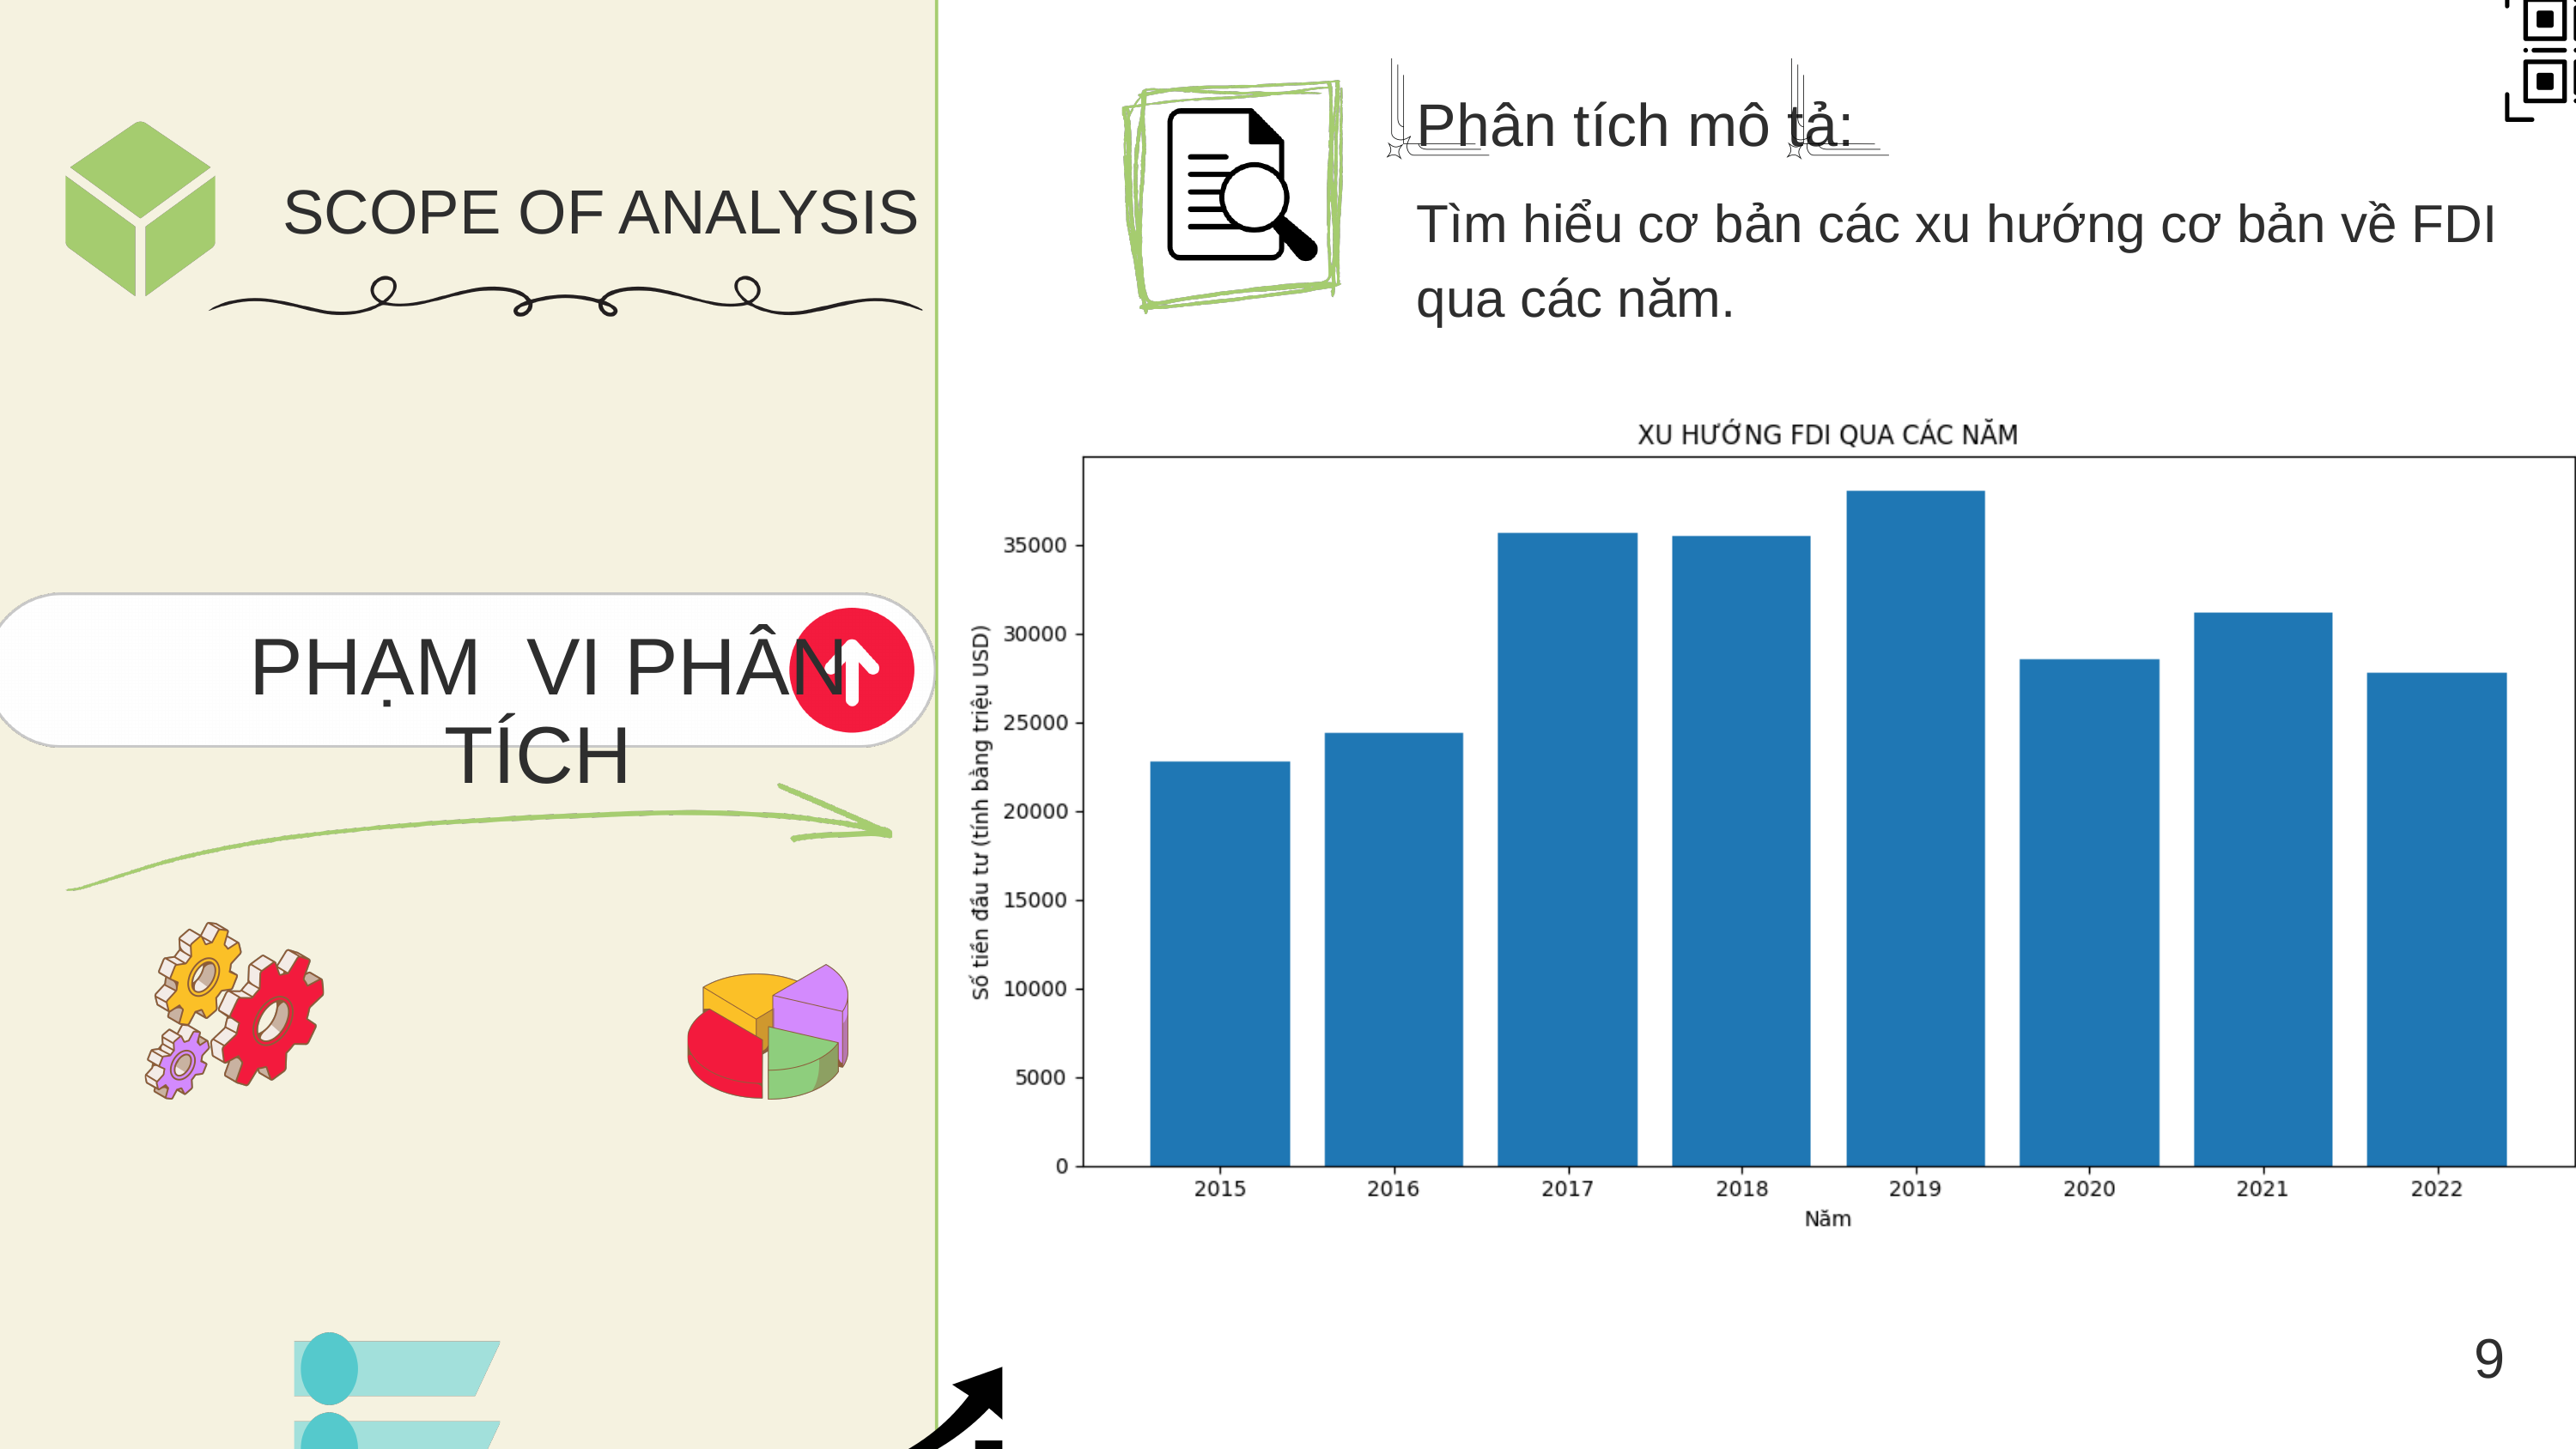

Phân tích mô tả:
Tìm hiểu cơ bản các xu hướng cơ bản về FDI qua các năm.

 SCOPE OF ANALYSIS

PHẠM  VI PHÂN TÍCH

9